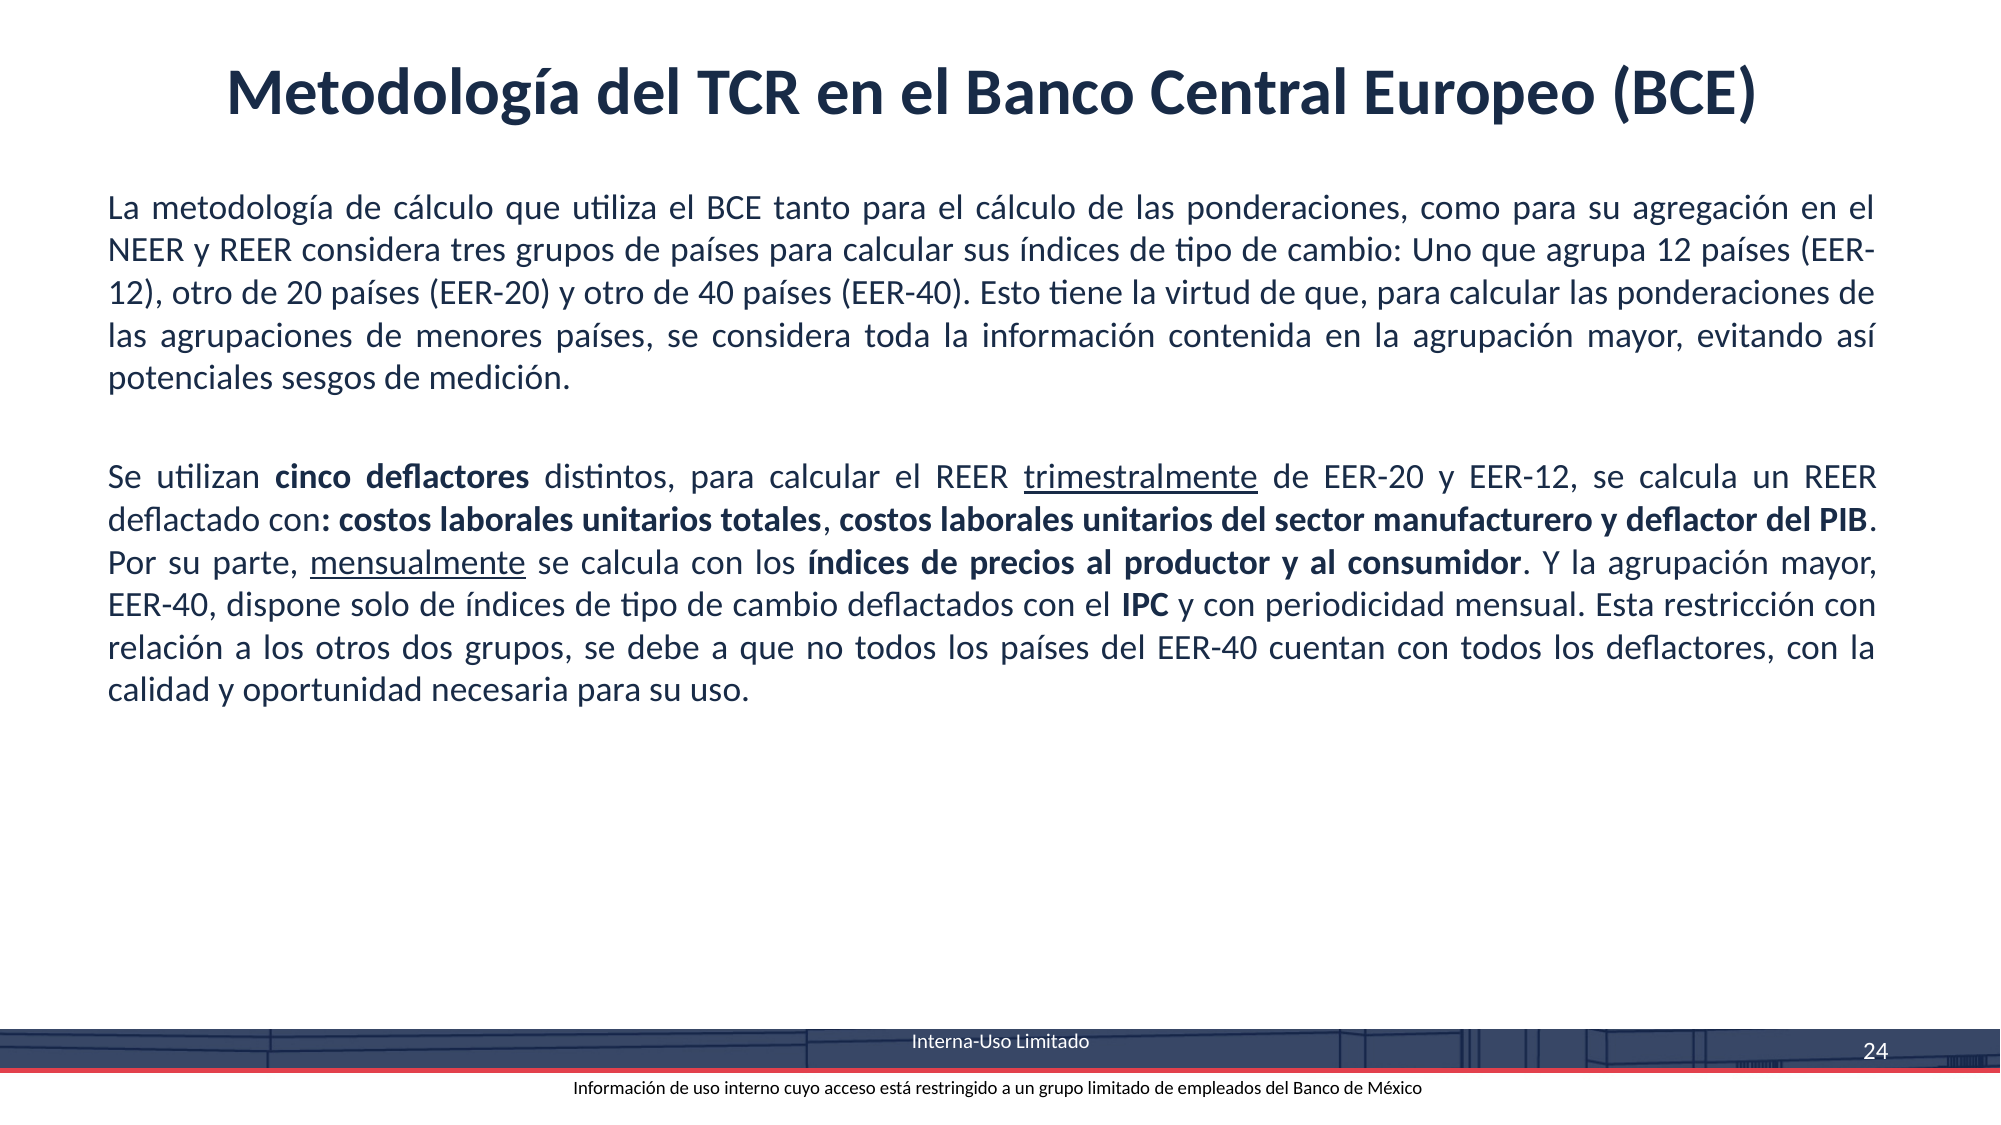

Metodología del TCR en el Banco Central Europeo (BCE)

La metodología de cálculo que utiliza el BCE tanto para el cálculo de las ponderaciones, como para su agregación en el NEER y REER considera tres grupos de países para calcular sus índices de tipo de cambio: Uno que agrupa 12 países (EER-12), otro de 20 países (EER-20) y otro de 40 países (EER-40). Esto tiene la virtud de que, para calcular las ponderaciones de las agrupaciones de menores países, se considera toda la información contenida en la agrupación mayor, evitando así potenciales sesgos de medición.

Se utilizan cinco deflactores distintos, para calcular el REER trimestralmente de EER-20 y EER-12, se calcula un REER deflactado con: costos laborales unitarios totales, costos laborales unitarios del sector manufacturero y deflactor del PIB. Por su parte, mensualmente se calcula con los índices de precios al productor y al consumidor. Y la agrupación mayor, EER-40, dispone solo de índices de tipo de cambio deflactados con el IPC y con periodicidad mensual. Esta restricción con relación a los otros dos grupos, se debe a que no todos los países del EER-40 cuentan con todos los deflactores, con la calidad y oportunidad necesaria para su uso.
 Interna-Uso Limitado

Información de uso interno cuyo acceso está restringido a un grupo limitado de empleados del Banco de México